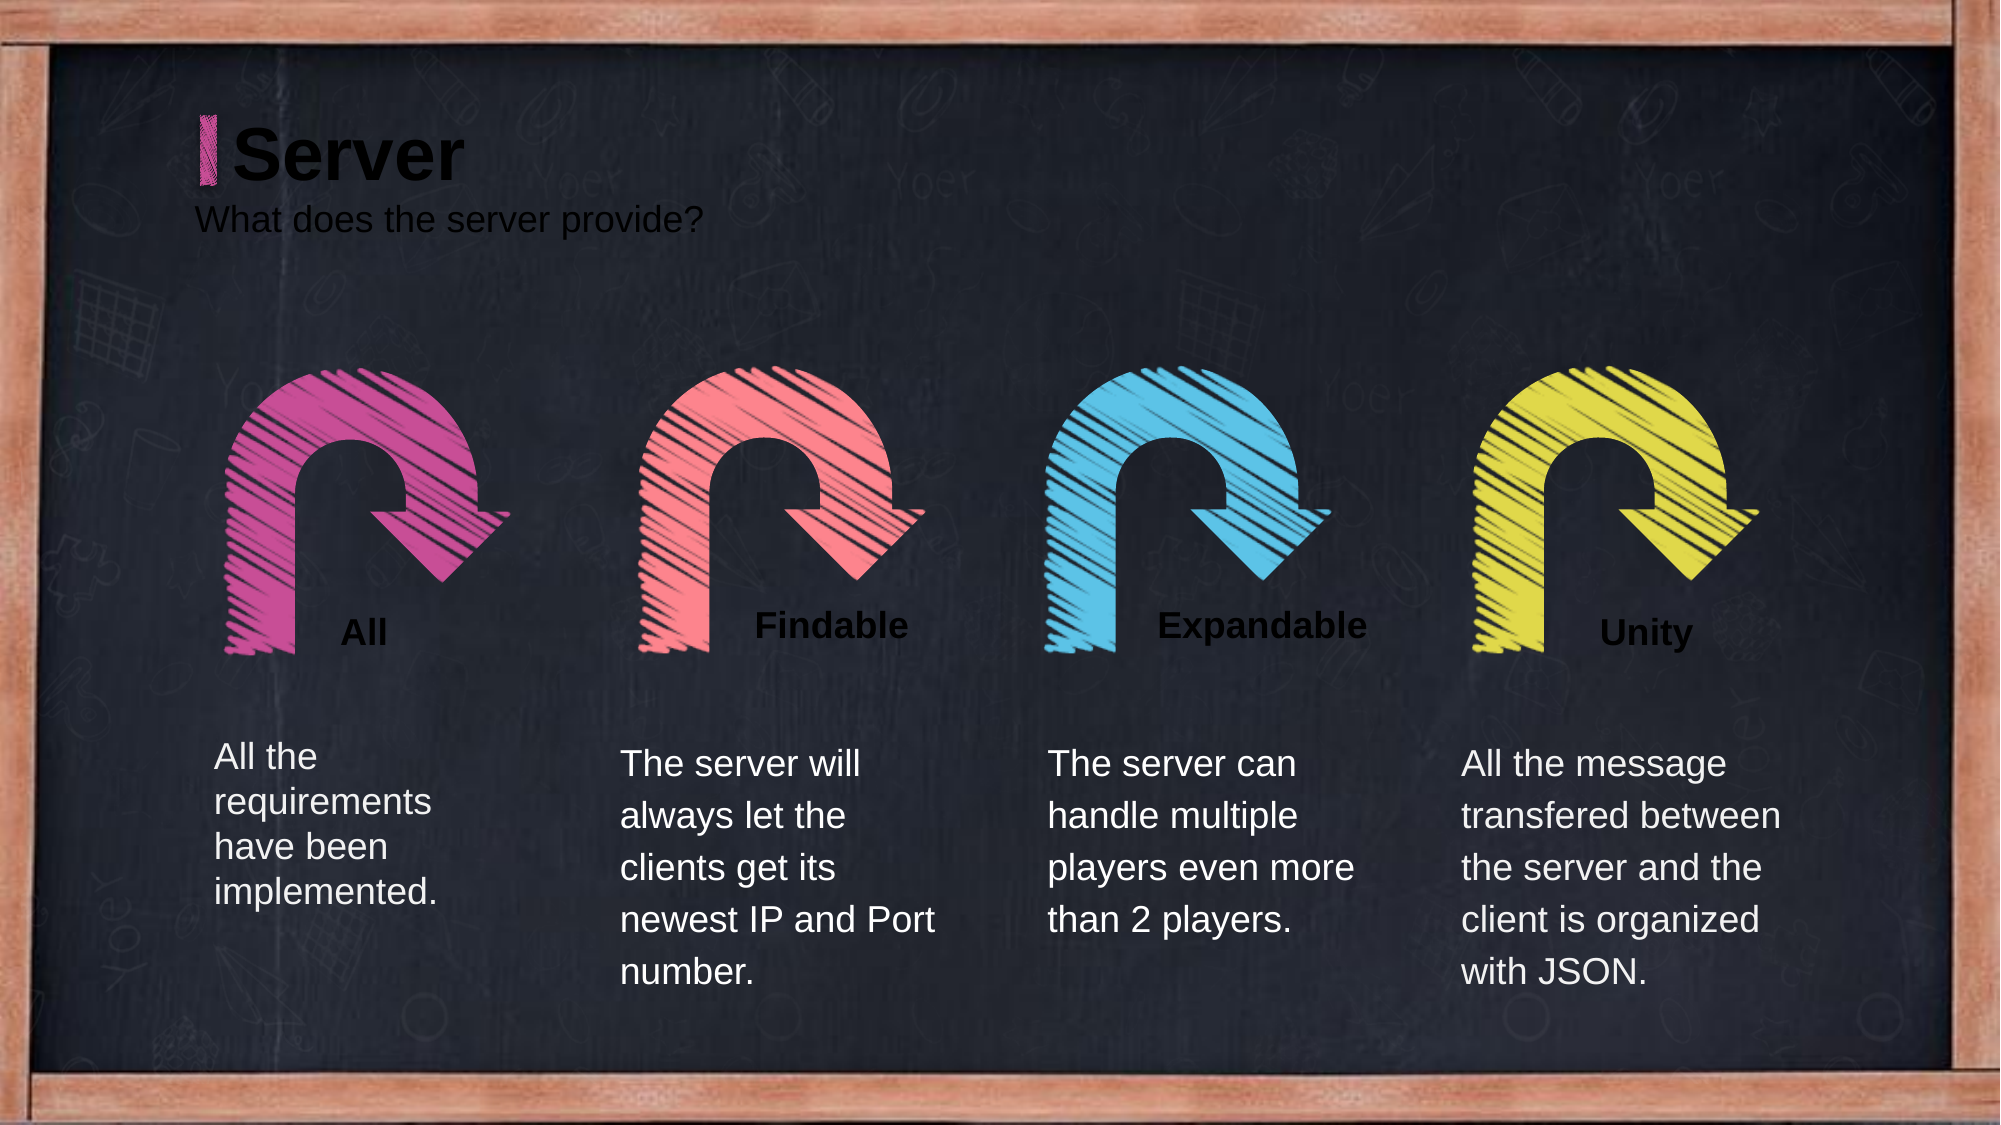

Server

What does the server provide?

Expandable
Findable
All
Unity
The server will always let the clients get its newest IP and Port number.
The server can handle multiple players even more than 2 players.
All the message transfered between the server and the client is organized with JSON.
All the requirements have been implemented.